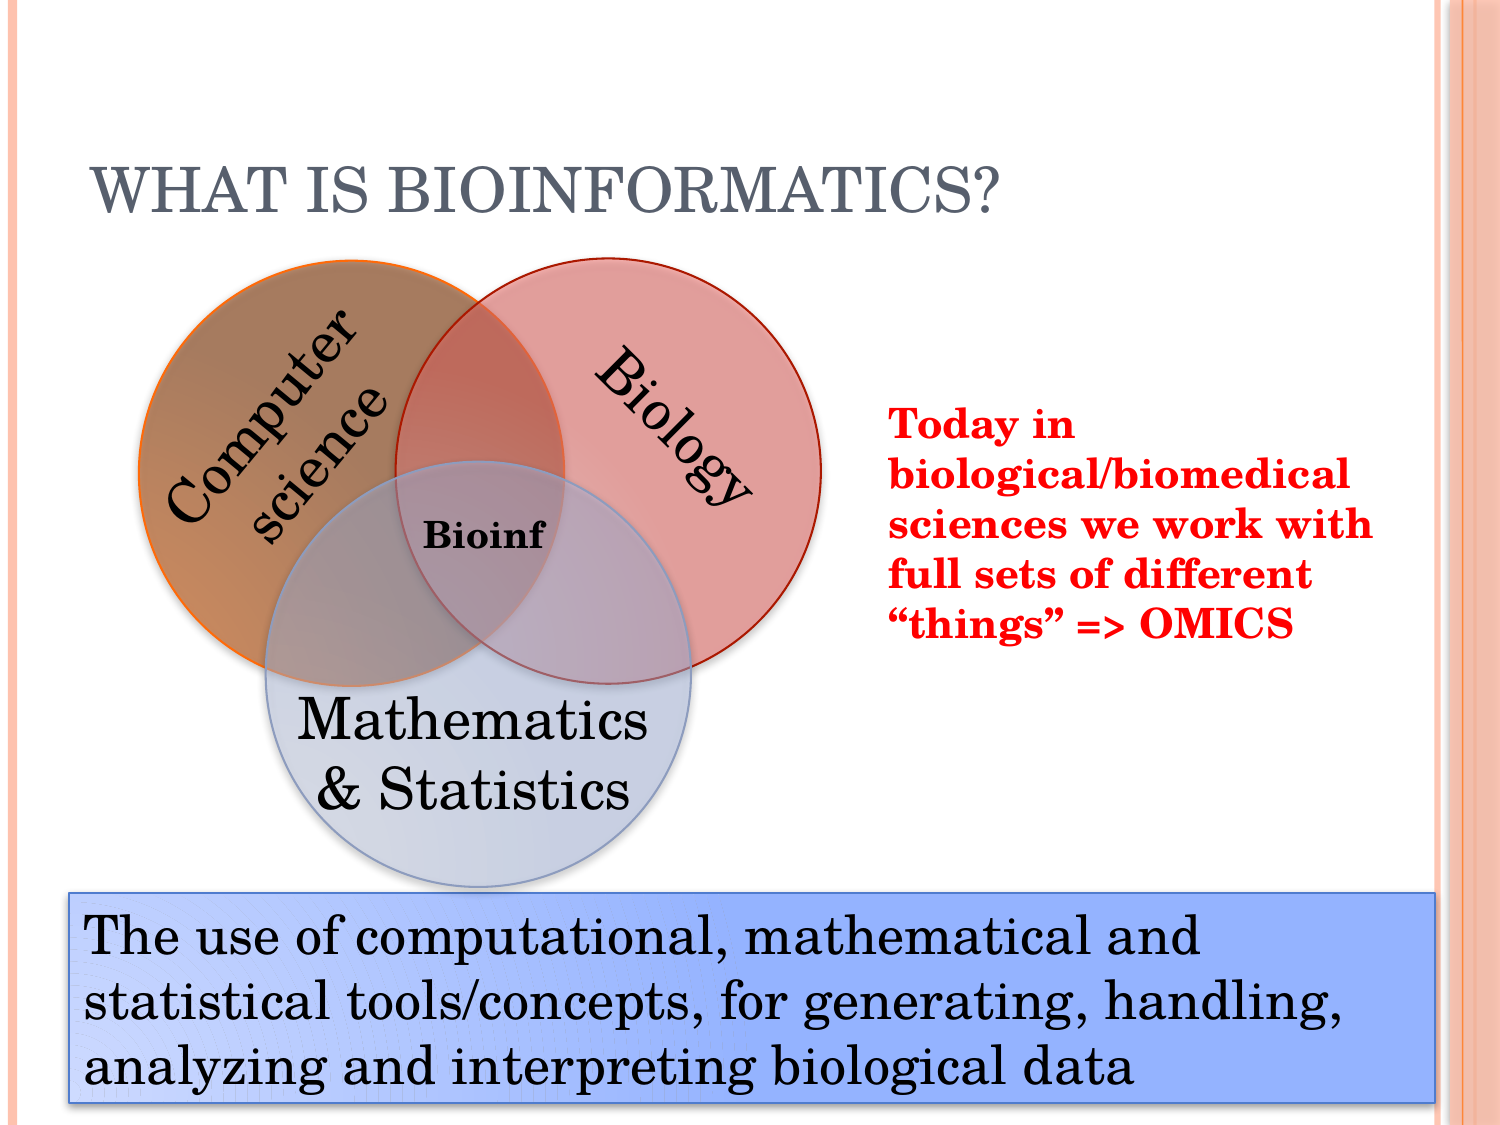

# What is Bioinformatics?

Computer science

Biology
Today in biological/biomedical sciences we work with full sets of different “things” => OMICS

Mathematics & Statistics
Bioinf
The use of computational, mathematical and statistical tools/concepts, for generating, handling, analyzing and interpreting biological data
8